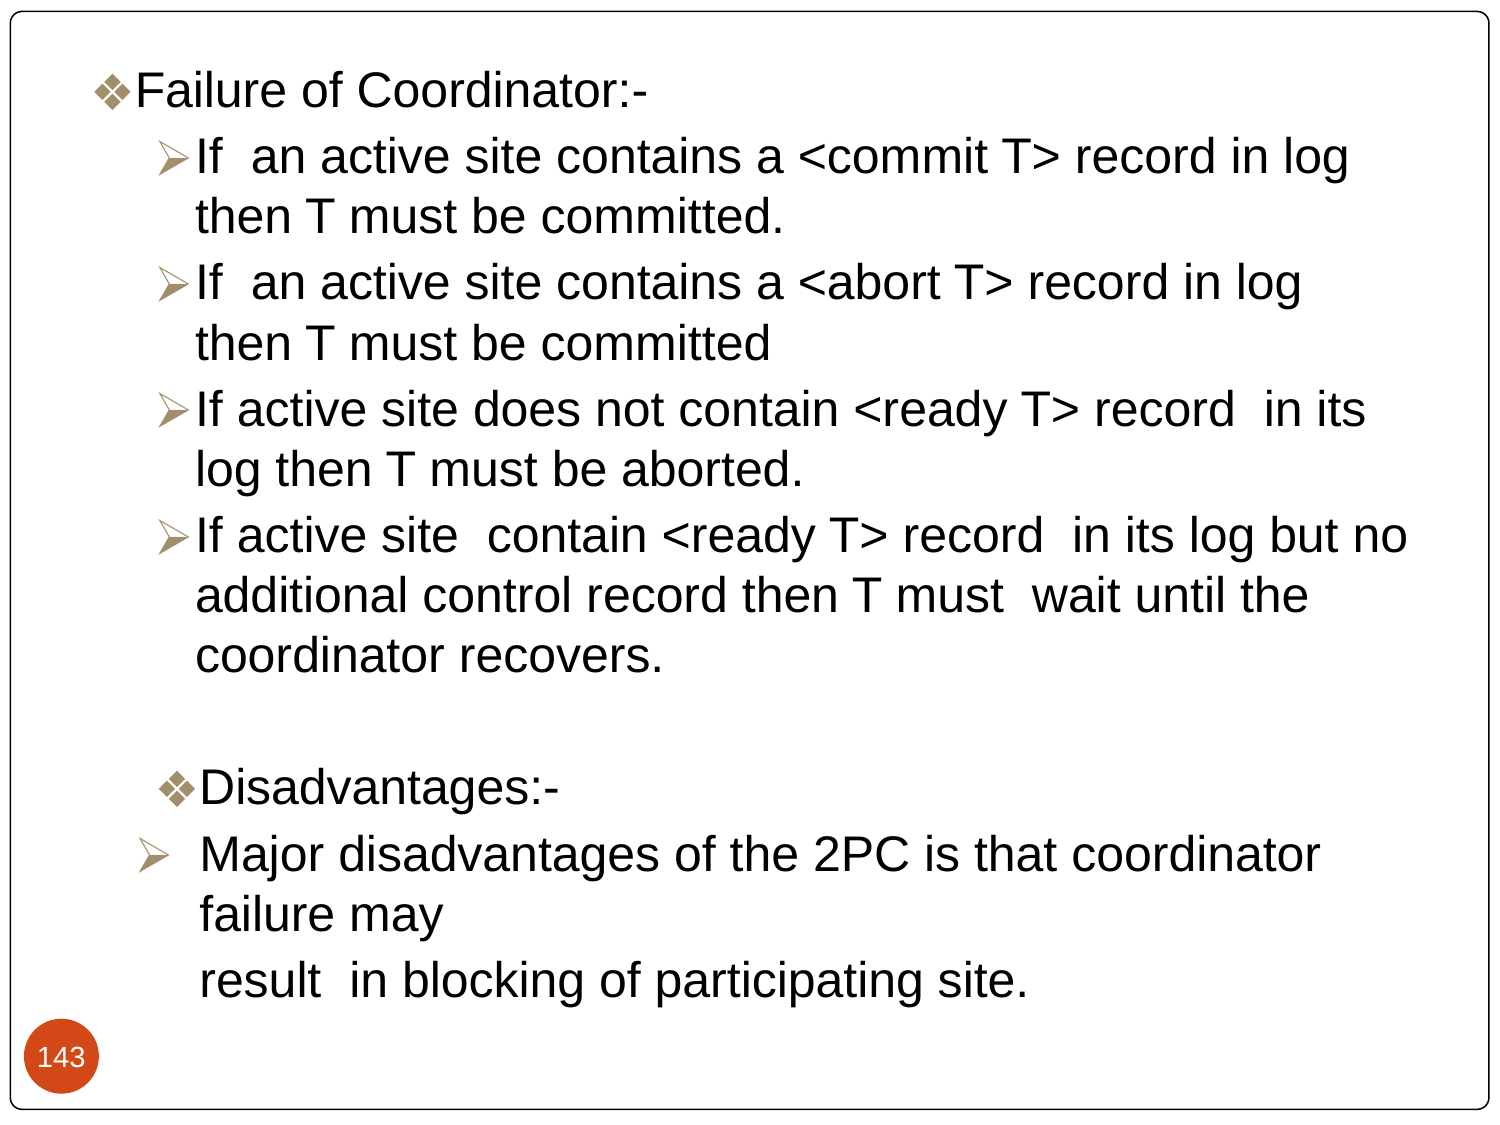

Failure of Coordinator:-
If  an active site contains a <commit T> record in log then T must be committed.
If  an active site contains a <abort T> record in log then T must be committed
If active site does not contain <ready T> record  in its log then T must be aborted.
If active site  contain <ready T> record  in its log but no additional control record then T must  wait until the coordinator recovers.

Disadvantages:-
Major disadvantages of the 2PC is that coordinator failure may
result  in blocking of participating site.

143